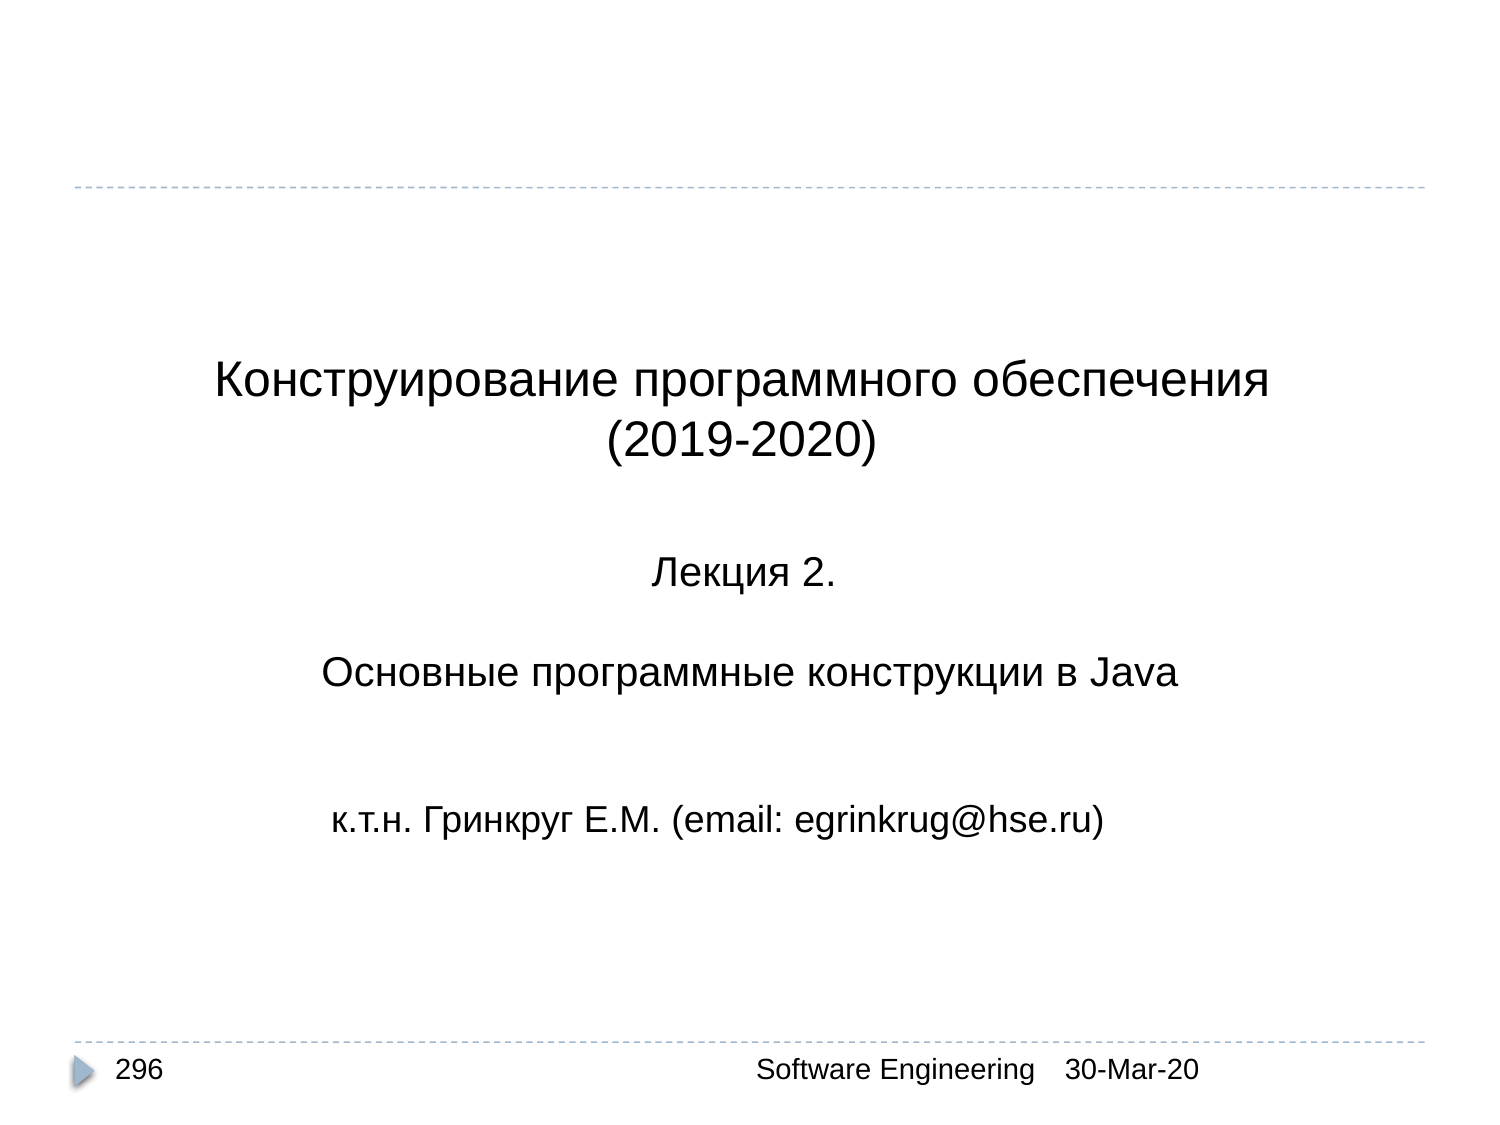

#
Конструирование программного обеспечения
(2019-2020)
Лекция 2.

Основные программные конструкции в Java
к.т.н. Гринкруг Е.М. (email: egrinkrug@hse.ru)
296
Software Engineering
30-Mar-20